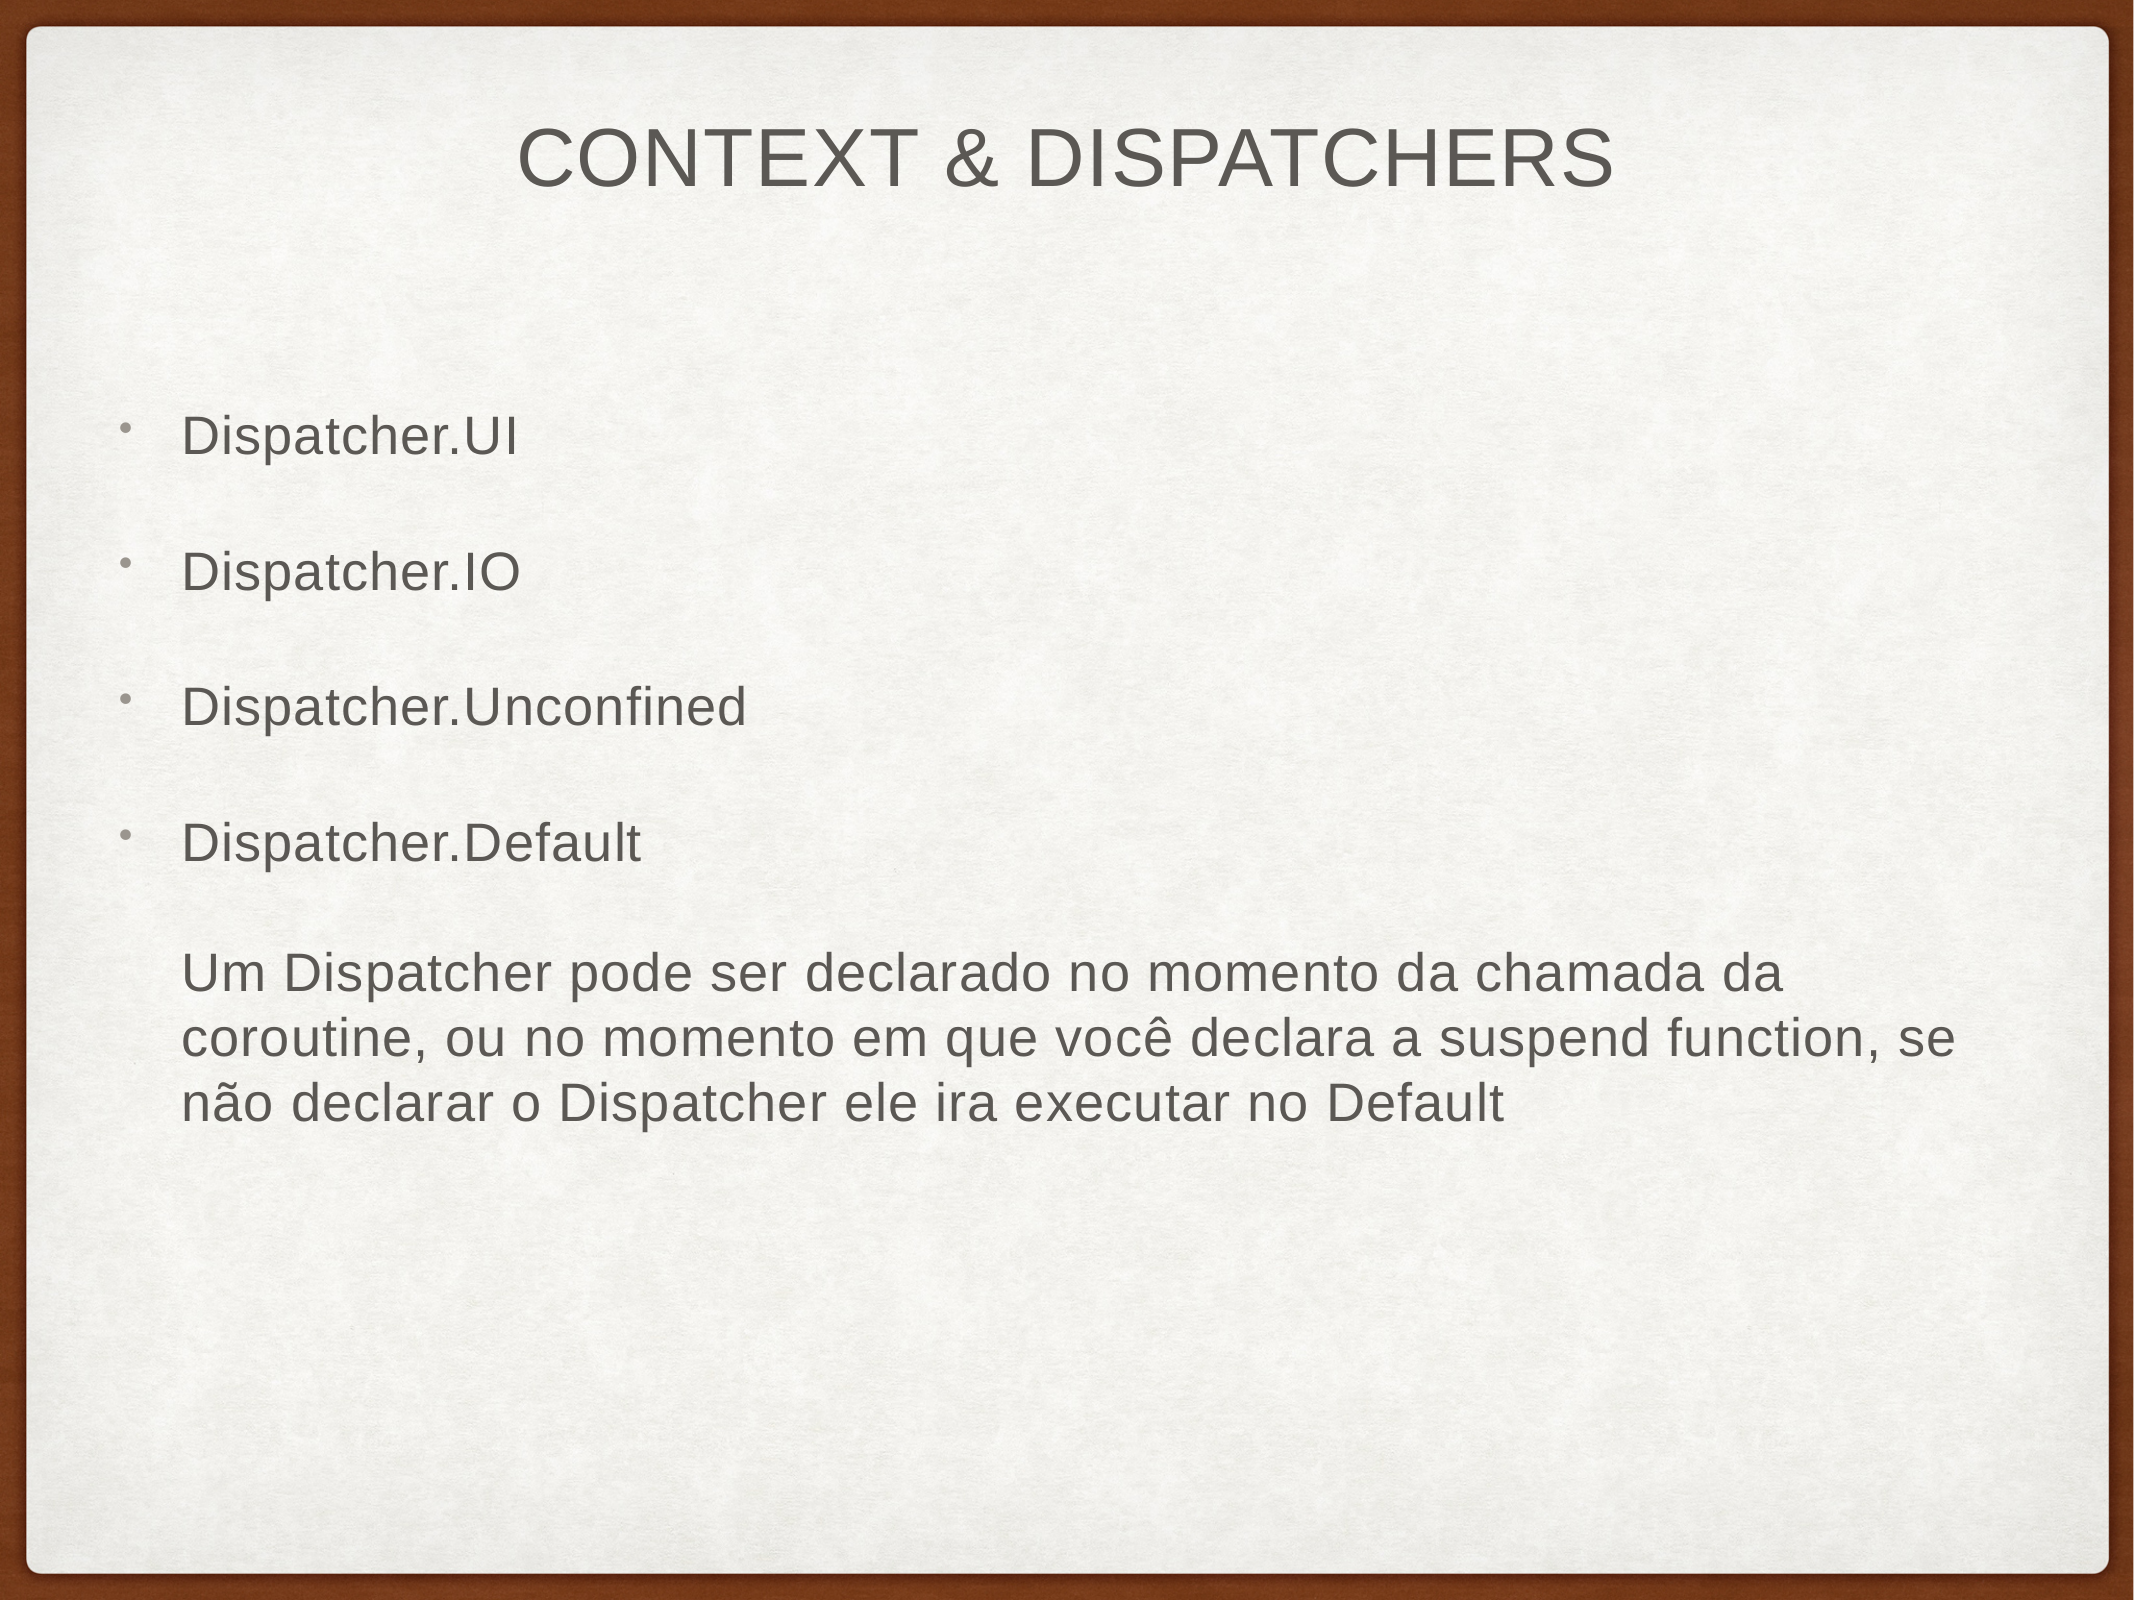

# Context & Dispatchers
Dispatcher.UI
Dispatcher.IO
Dispatcher.Unconfined
Dispatcher.Default
Um Dispatcher pode ser declarado no momento da chamada da coroutine, ou no momento em que você declara a suspend function, se não declarar o Dispatcher ele ira executar no Default